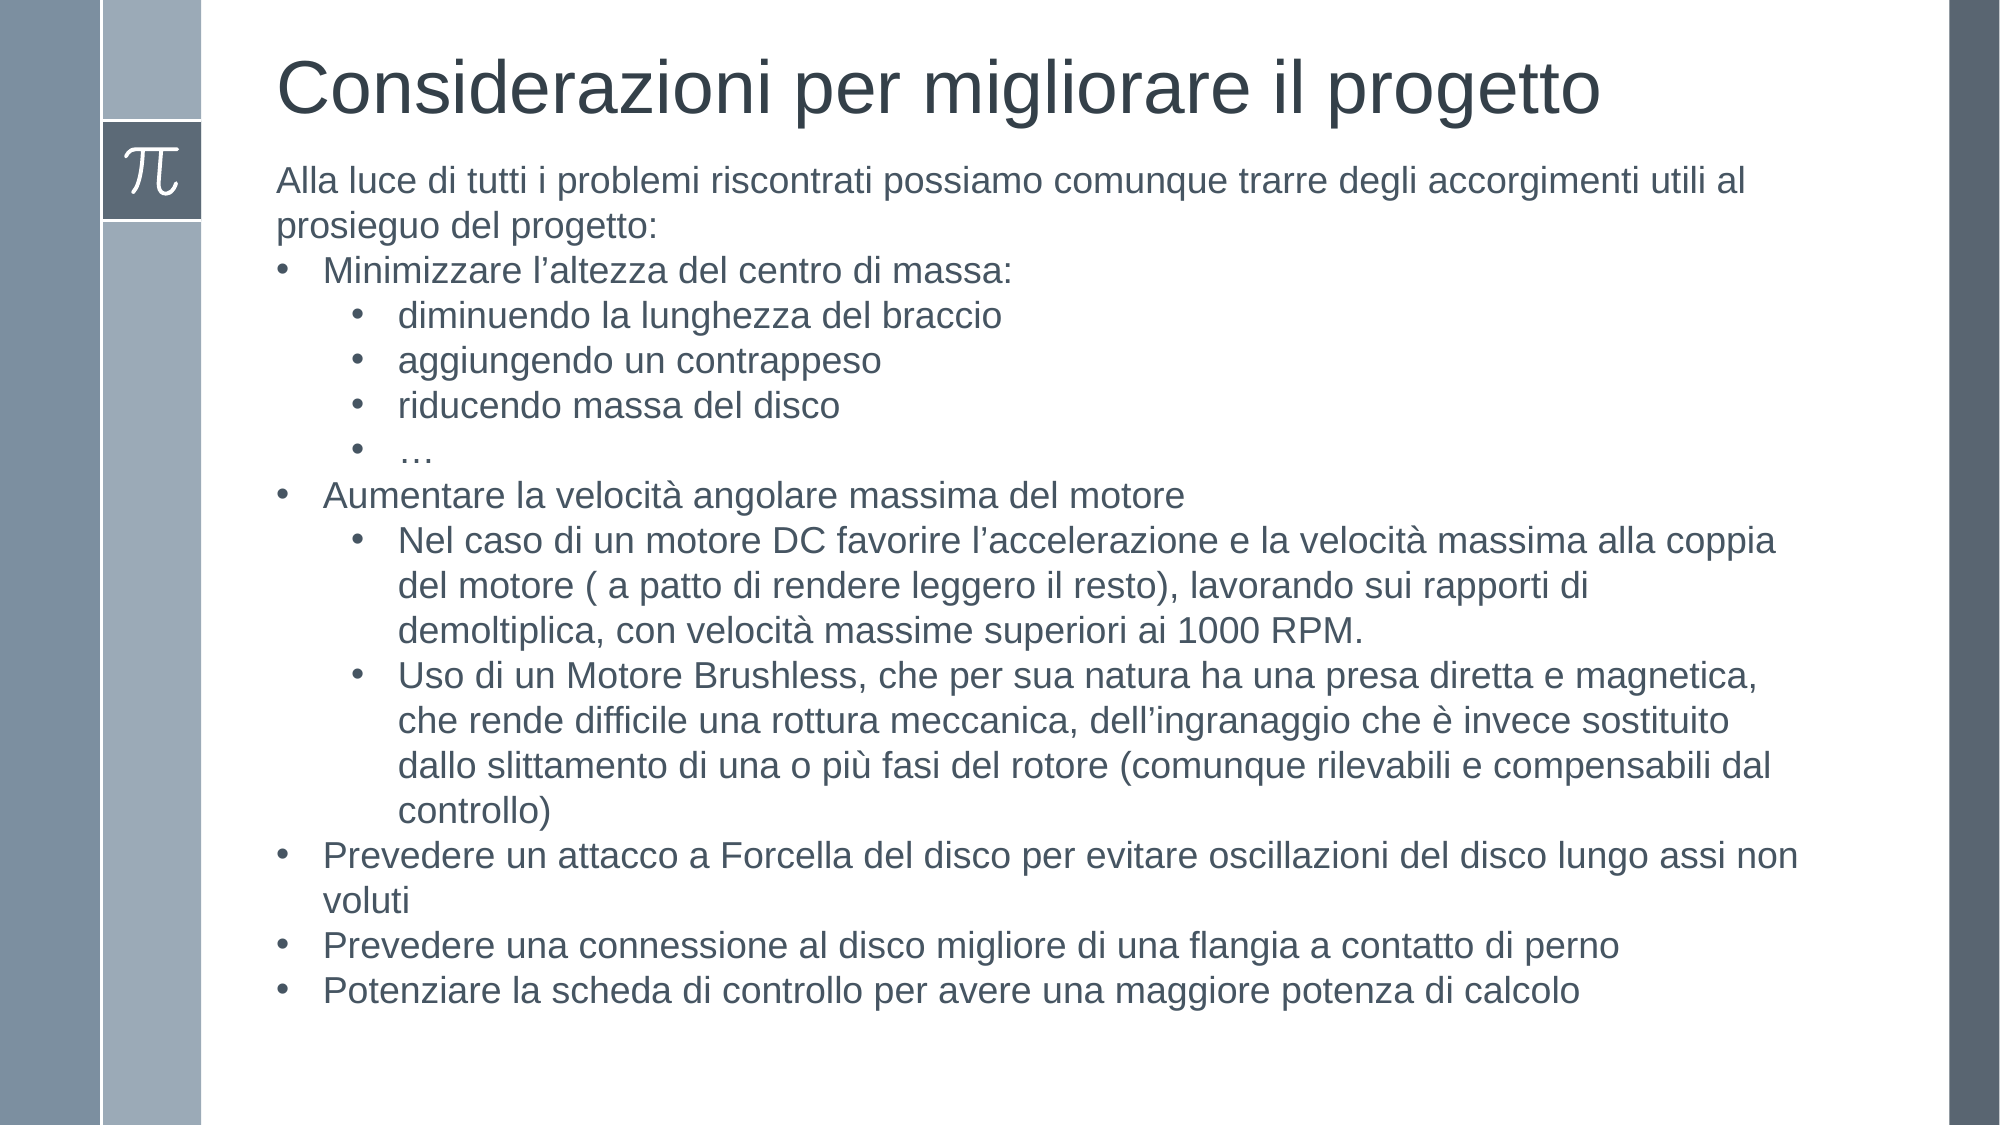

# Considerazioni per migliorare il progetto
Alla luce di tutti i problemi riscontrati possiamo comunque trarre degli accorgimenti utili al prosieguo del progetto:
Minimizzare l’altezza del centro di massa:
diminuendo la lunghezza del braccio
aggiungendo un contrappeso
riducendo massa del disco
…
Aumentare la velocità angolare massima del motore
Nel caso di un motore DC favorire l’accelerazione e la velocità massima alla coppia del motore ( a patto di rendere leggero il resto), lavorando sui rapporti di demoltiplica, con velocità massime superiori ai 1000 RPM.
Uso di un Motore Brushless, che per sua natura ha una presa diretta e magnetica, che rende difficile una rottura meccanica, dell’ingranaggio che è invece sostituito dallo slittamento di una o più fasi del rotore (comunque rilevabili e compensabili dal controllo)
Prevedere un attacco a Forcella del disco per evitare oscillazioni del disco lungo assi non voluti
Prevedere una connessione al disco migliore di una flangia a contatto di perno
Potenziare la scheda di controllo per avere una maggiore potenza di calcolo